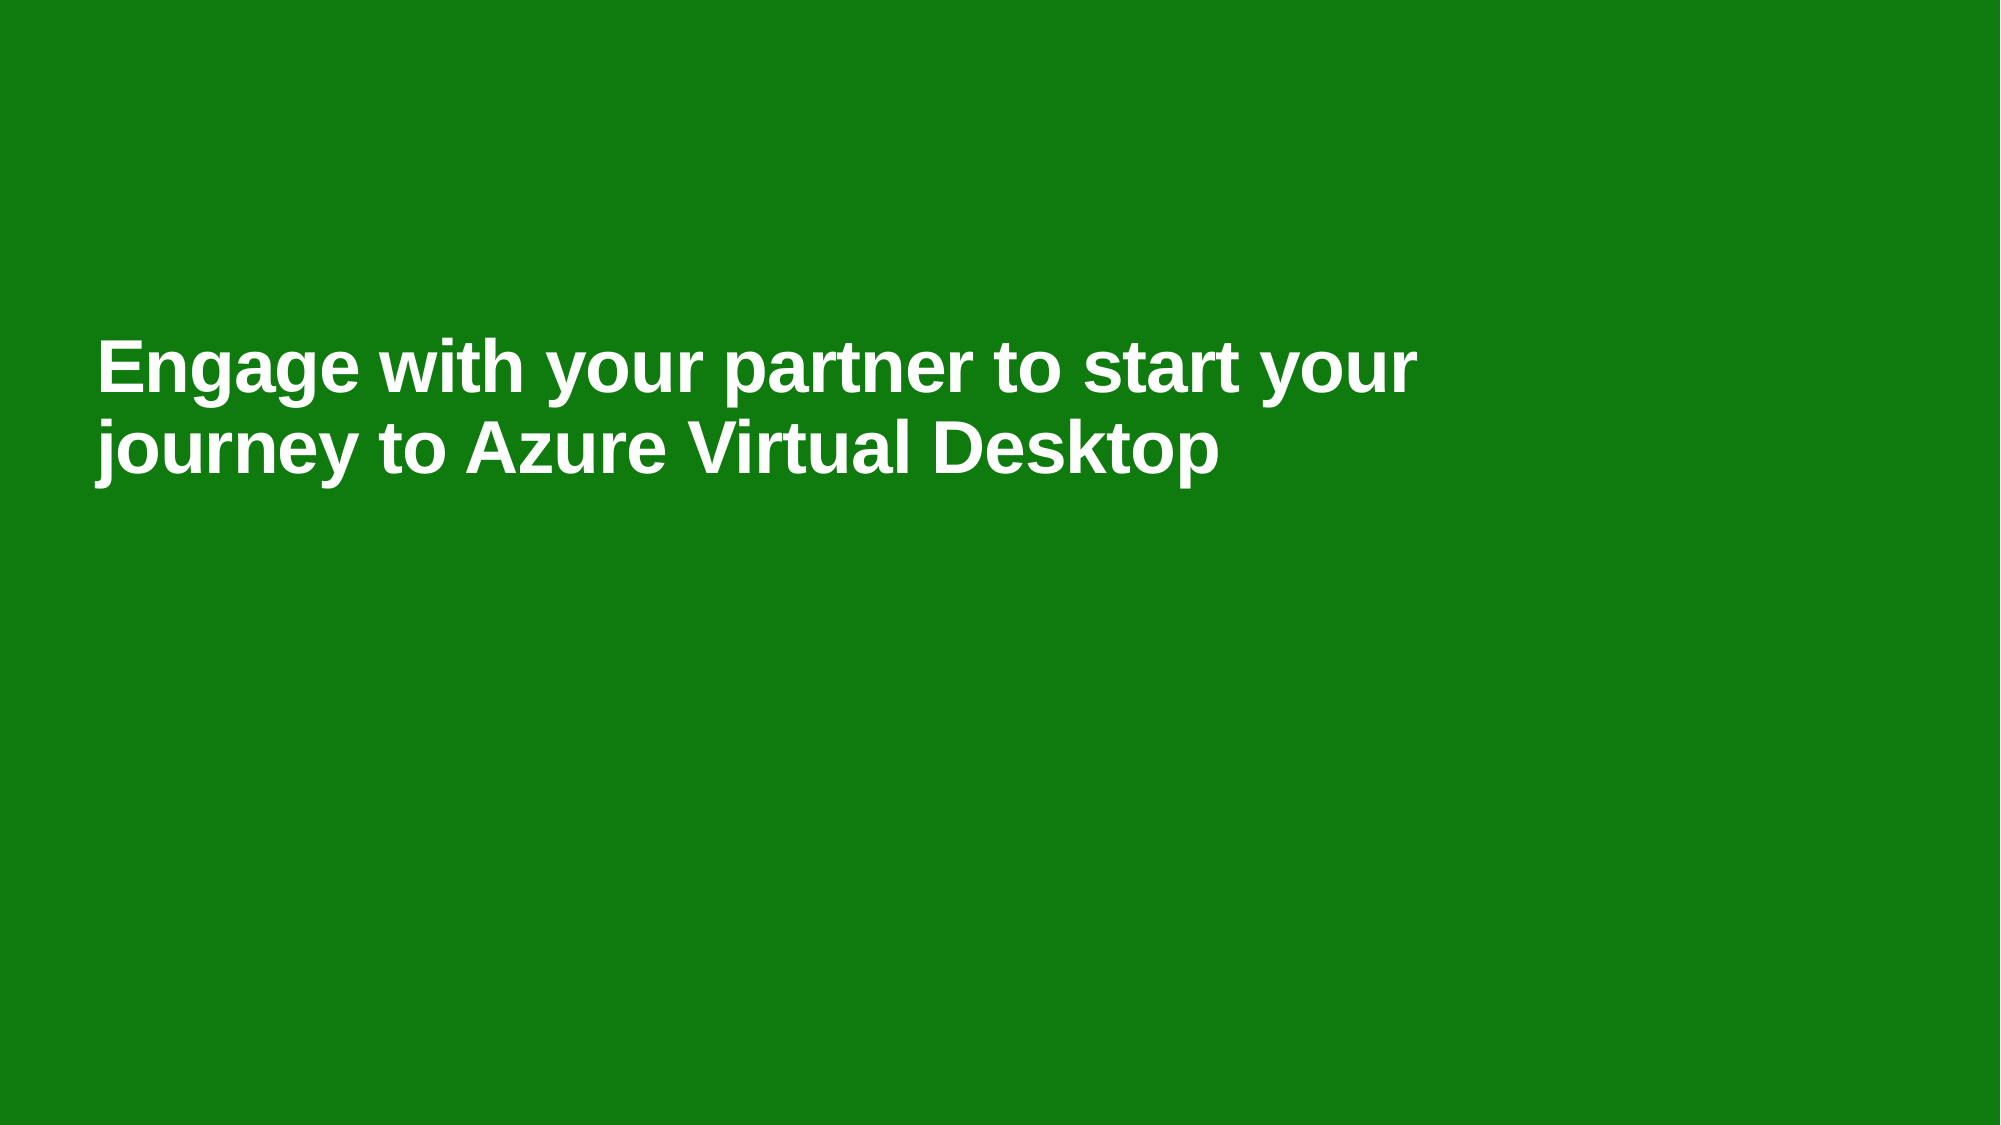

# Engage with your partner to start your journey to Azure Virtual Desktop